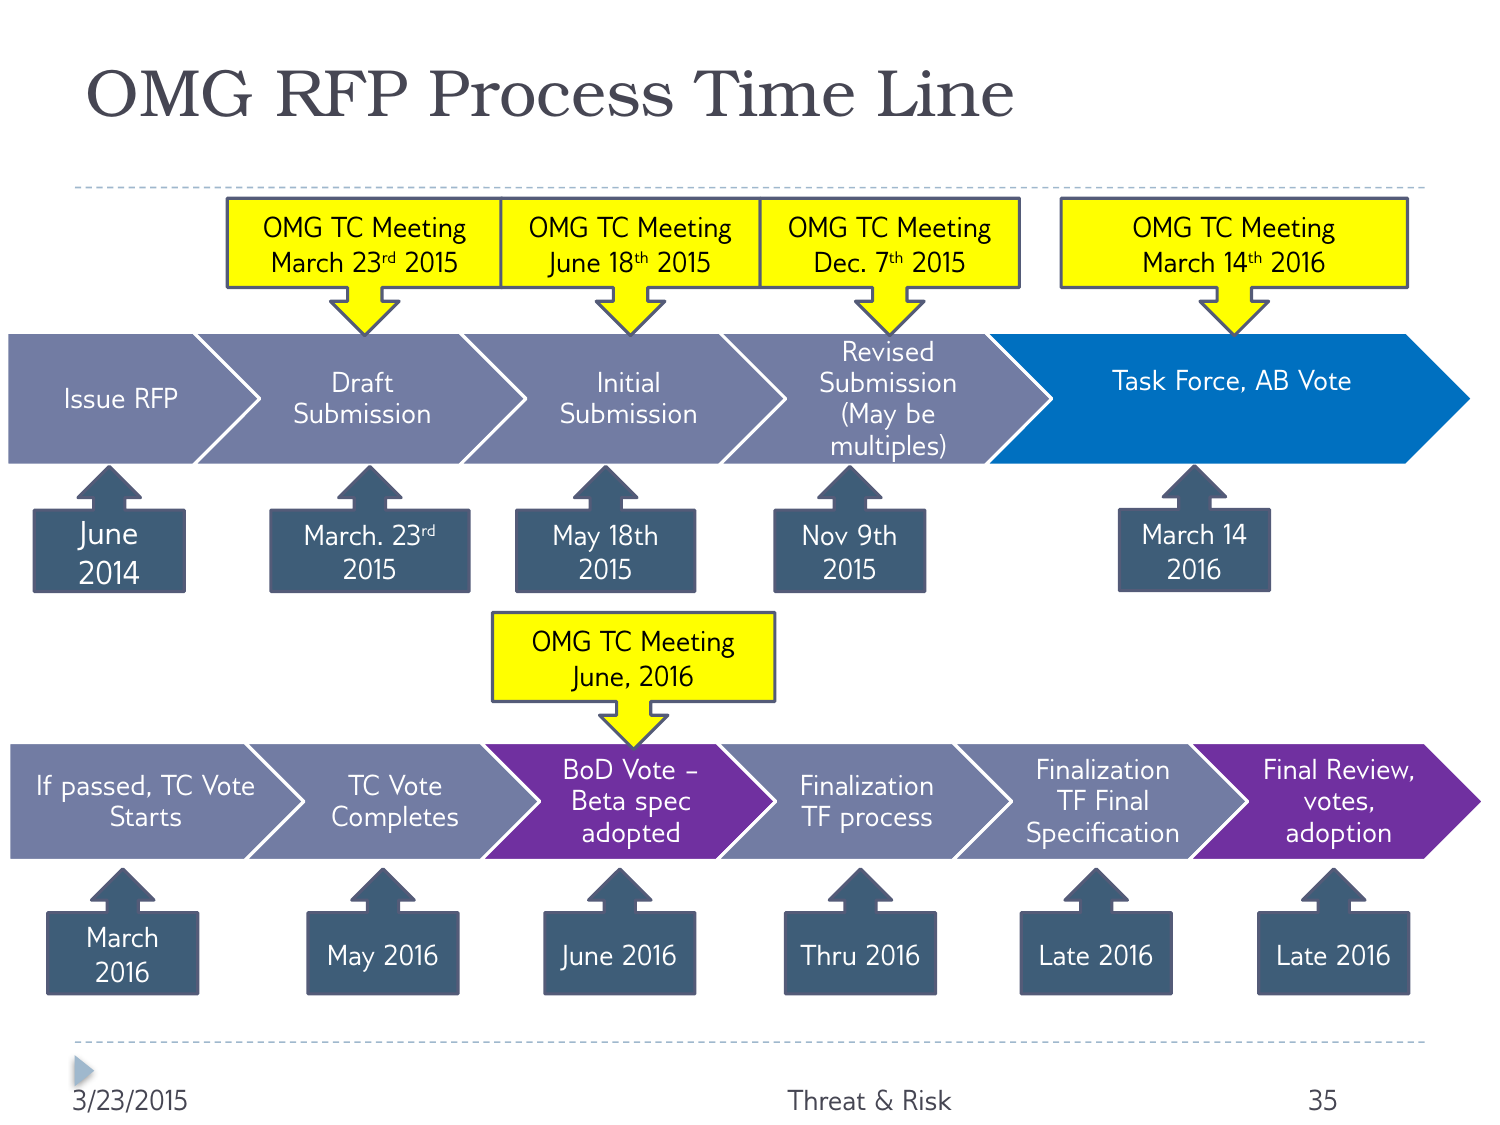

# OMG RFP Process Time Line
OMG TC Meeting
March 23rd 2015
OMG TC Meeting
June 18th 2015
OMG TC Meeting
Dec. 7th 2015
OMG TC Meeting
March 14th 2016
Issue RFP
Draft Submission
Initial Submission
Revised Submission (May be multiples)
Task Force, AB Vote
March 14 2016
June 2014
March. 23rd
2015
May 18th
2015
Nov 9th
2015
OMG TC Meeting
June, 2016
If passed, TC Vote Starts
TC Vote Completes
BoD Vote – Beta spec adopted
Finalization TF process
Finalization TF Final Specification
Final Review, votes, adoption
March 2016
May 2016
June 2016
Thru 2016
Late 2016
Late 2016
3/23/2015
Threat & Risk
35